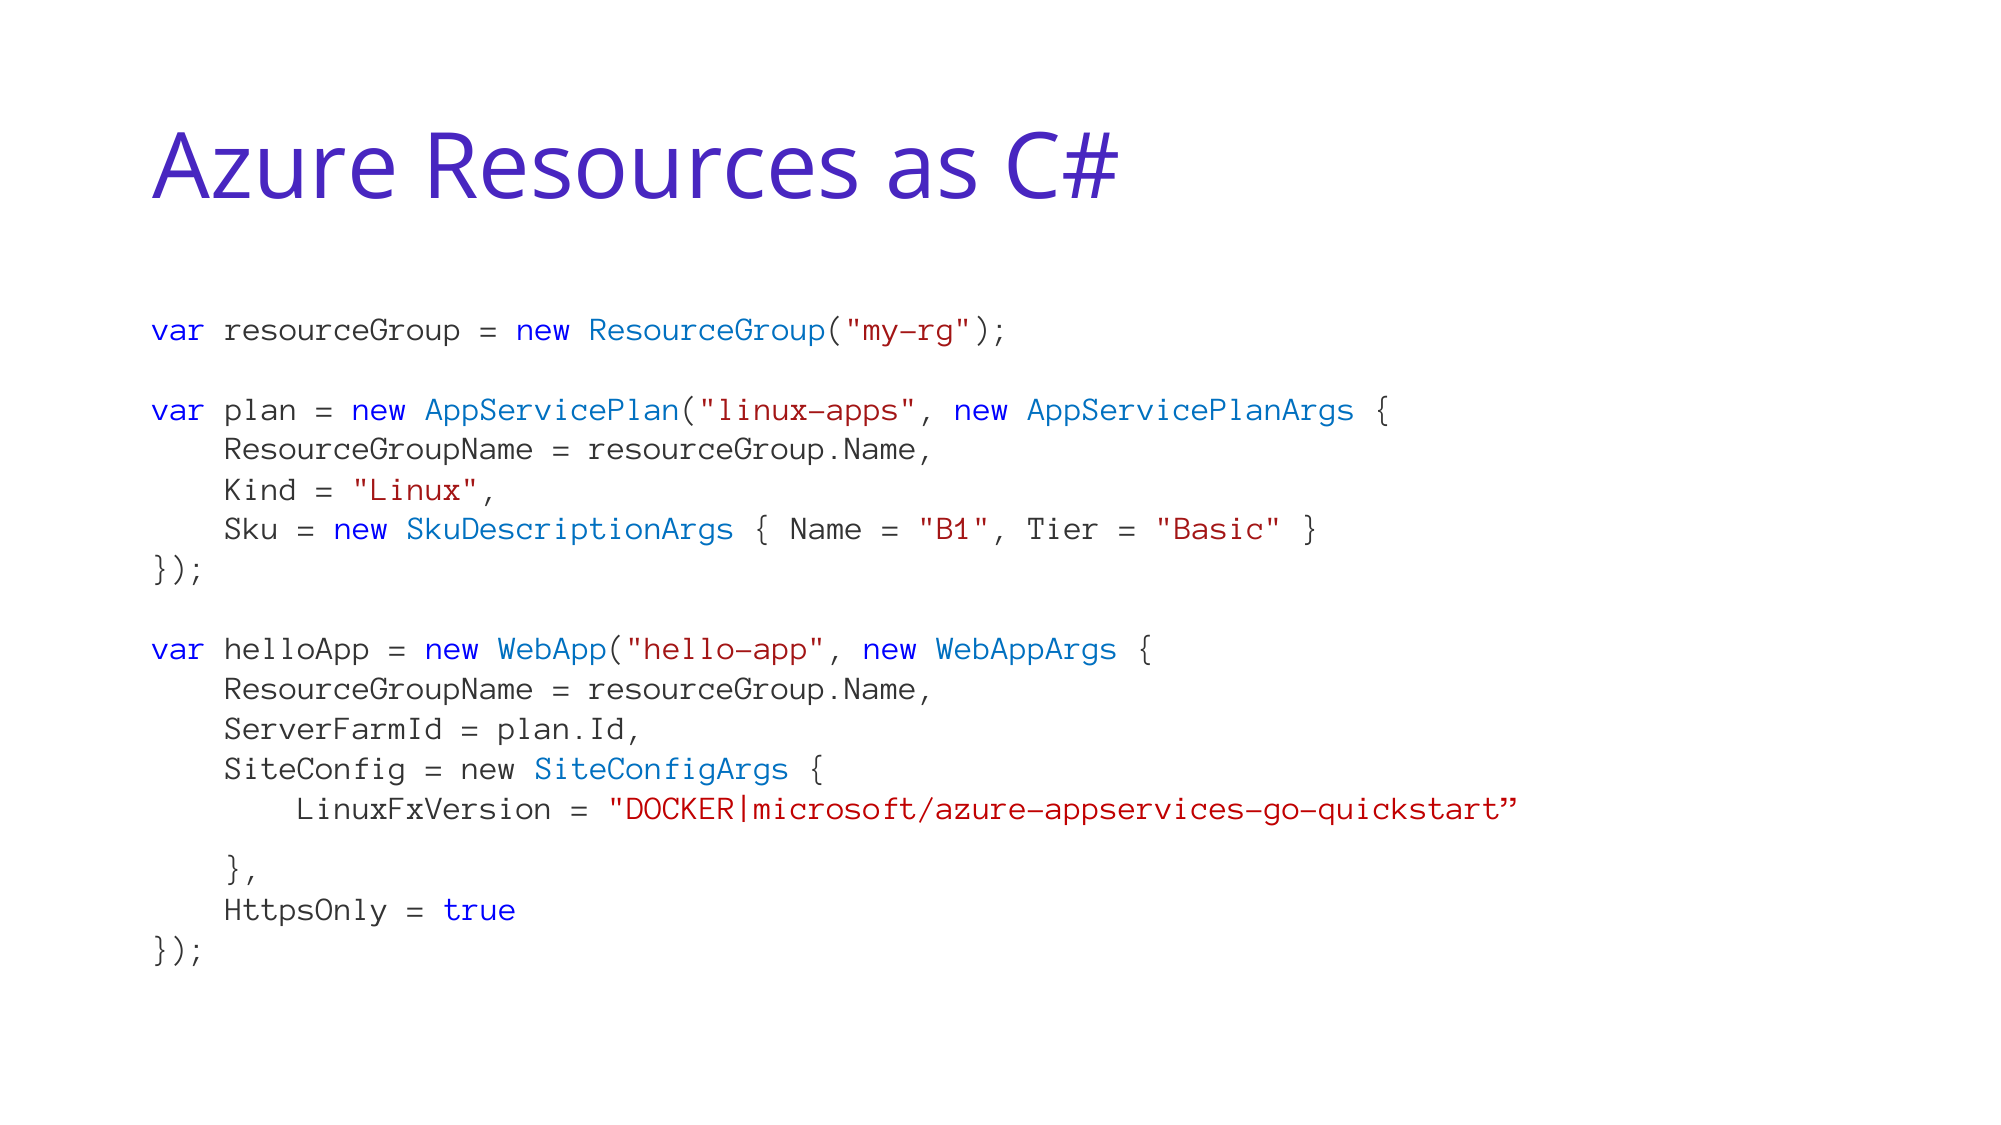

# Azure Resources as C#
var resourceGroup = new ResourceGroup("my-rg");
var plan = new AppServicePlan("linux-apps", new AppServicePlanArgs {
    ResourceGroupName = resourceGroup.Name,
    Kind = "Linux",
    Sku = new SkuDescriptionArgs { Name = "B1", Tier = "Basic" }
});
var helloApp = new WebApp("hello-app", new WebAppArgs {
    ResourceGroupName = resourceGroup.Name,
    ServerFarmId = plan.Id,
    SiteConfig = new SiteConfigArgs {
        LinuxFxVersion = "DOCKER|microsoft/azure-appservices-go-quickstart”
    },
    HttpsOnly = true
});